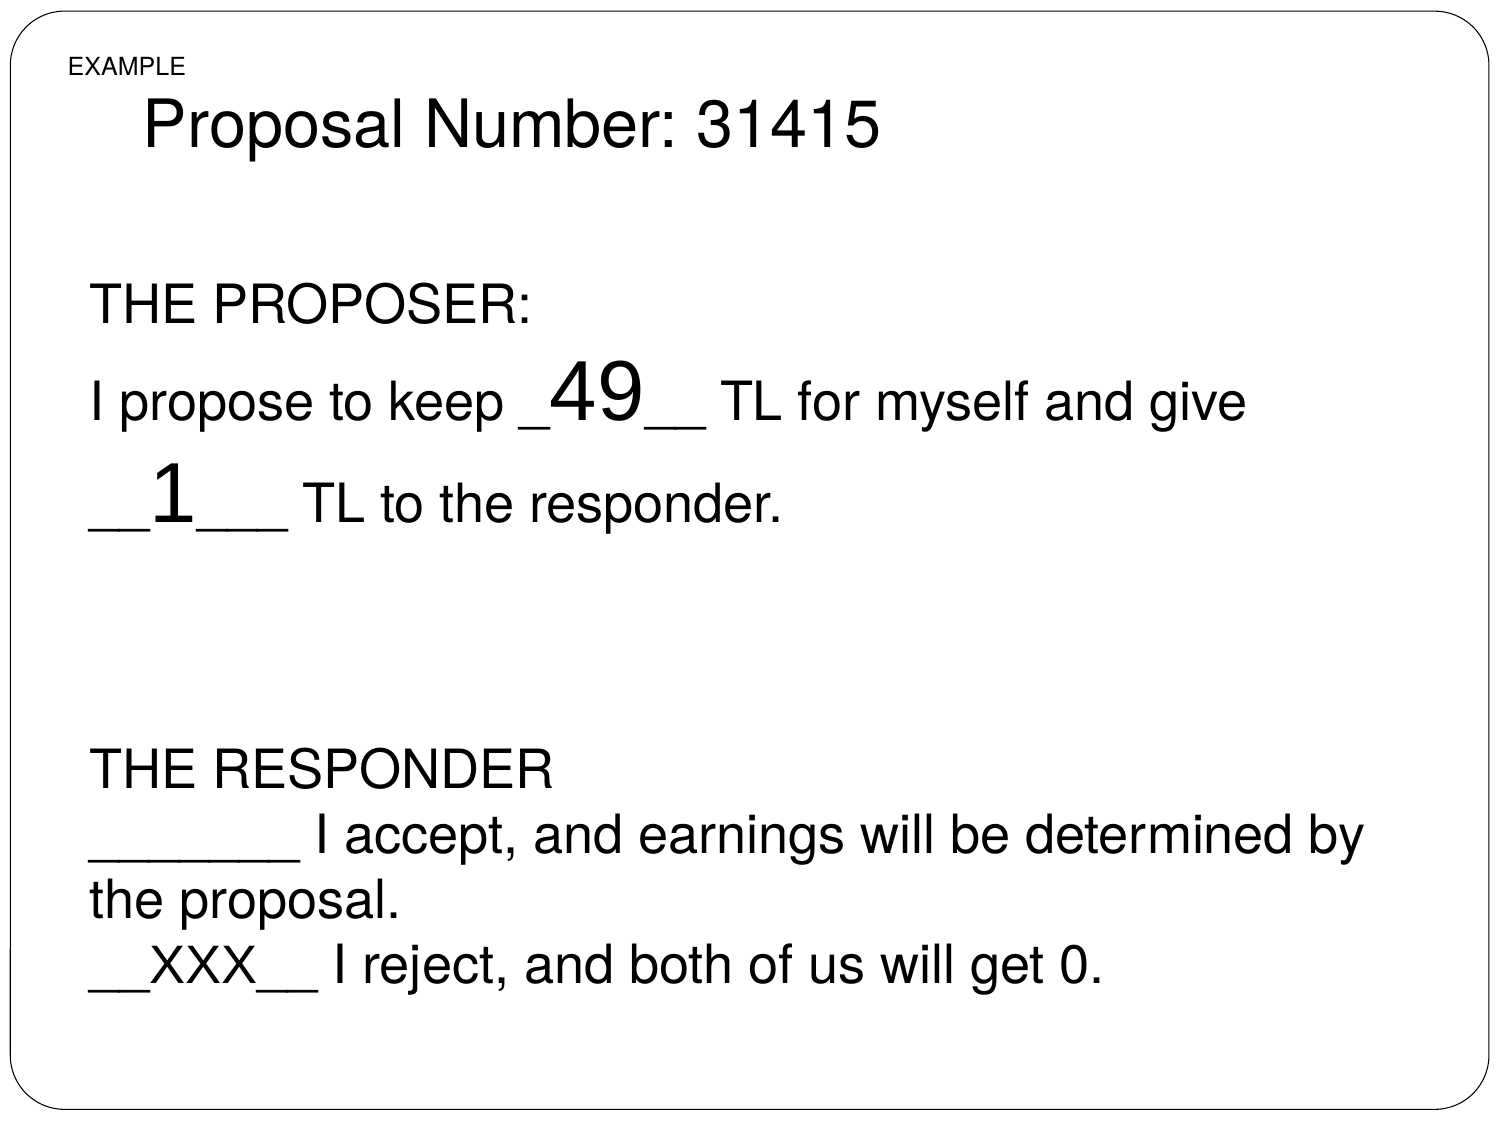

EXAMPLE
# Proposal Number: 31415
THE PROPOSER:
I propose to keep _49__ TL for myself and give __1___ TL to the responder.

THE RESPONDER
_______ I accept, and earnings will be determined by the proposal.
__XXX__ I reject, and both of us will get 0.